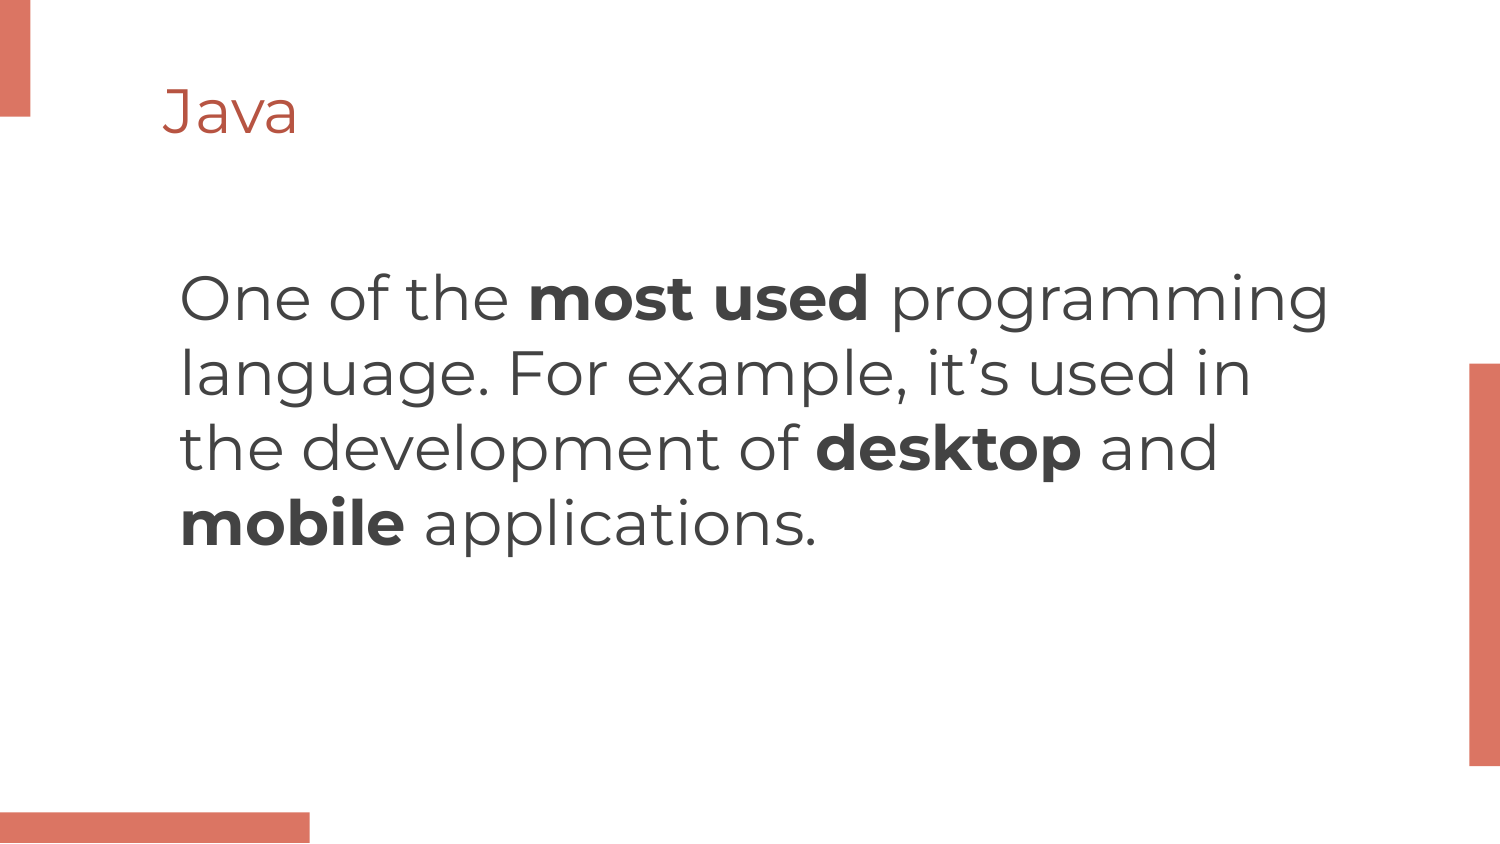

Java
One of the most used programming language. For example, it’s used in the development of desktop and mobile applications.